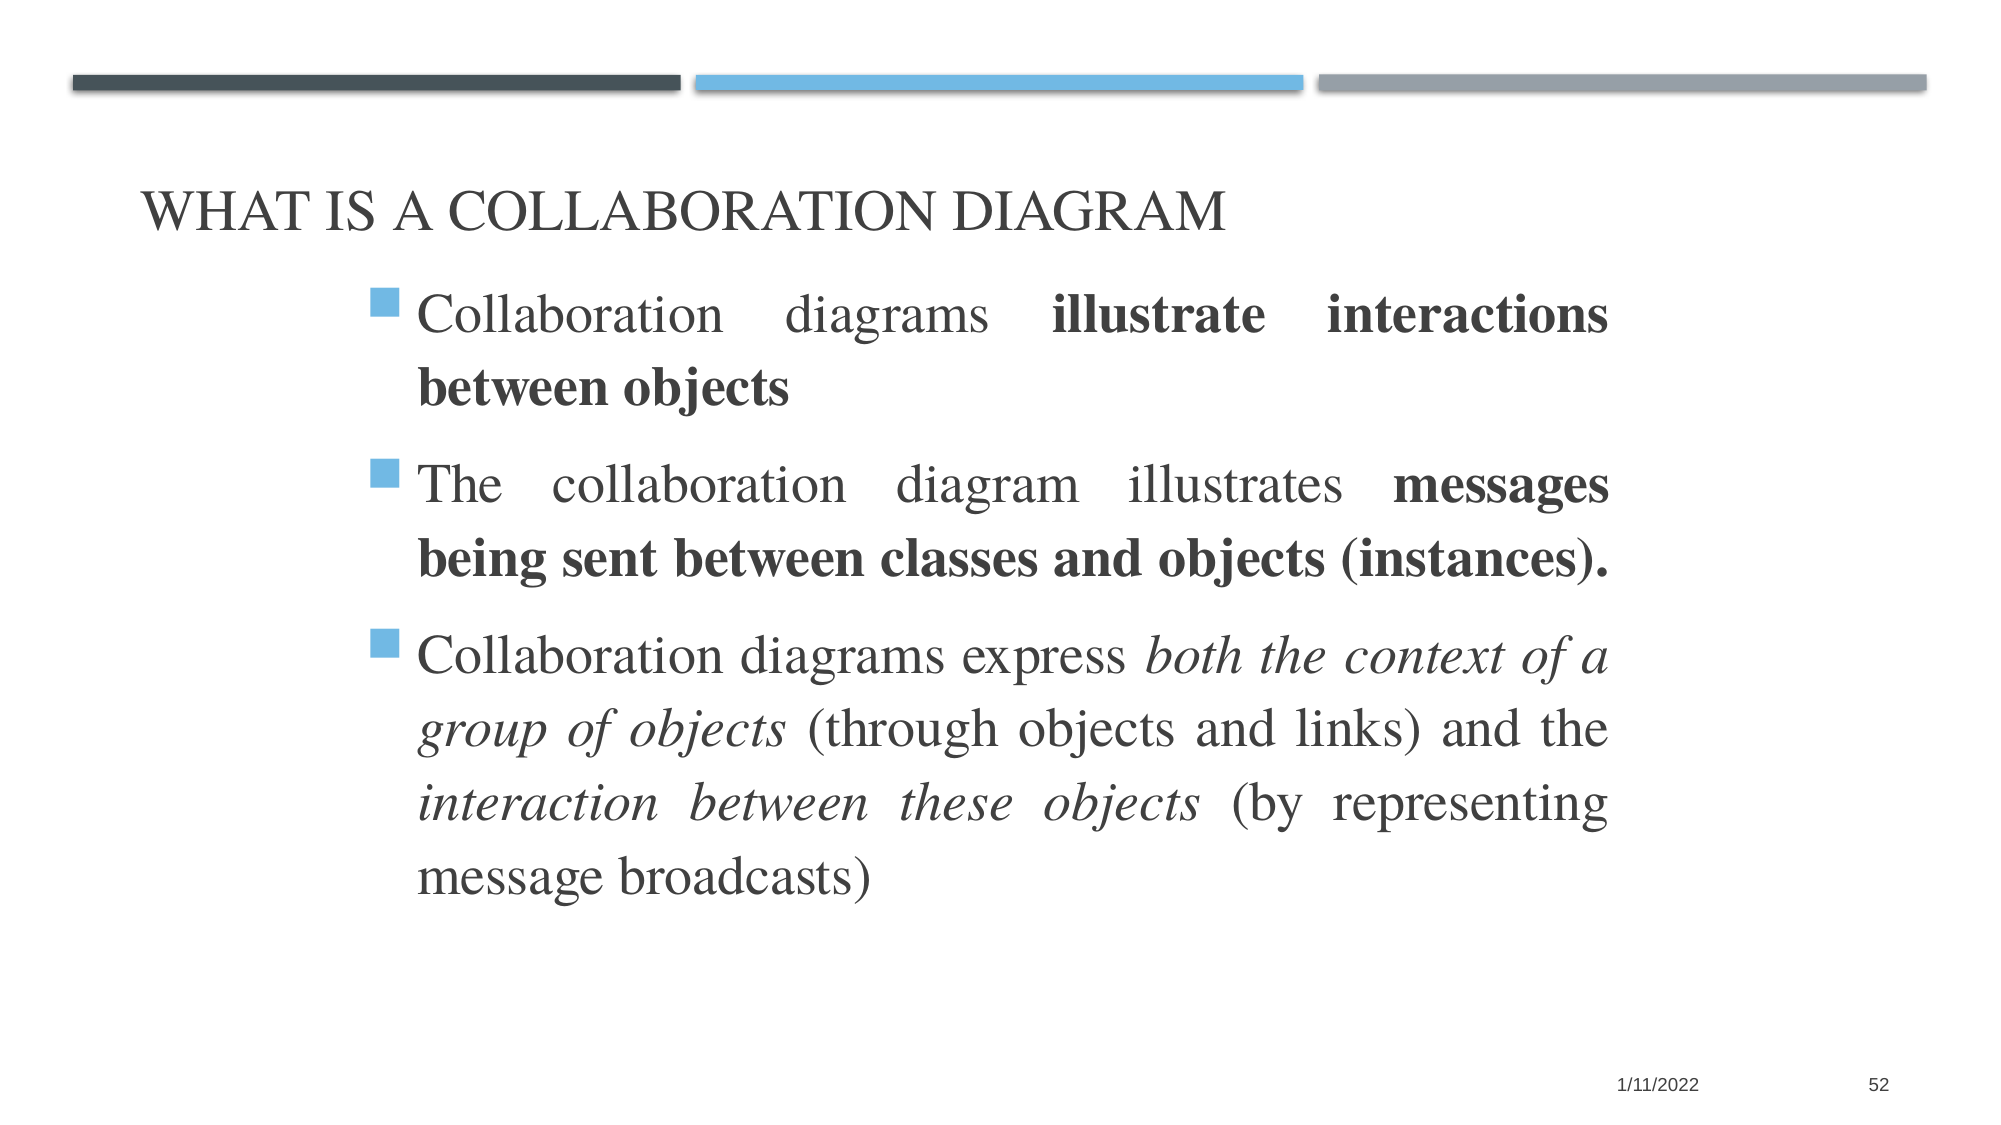

# What is a Collaboration Diagram
Collaboration diagrams illustrate interactions between objects
The collaboration diagram illustrates messages being sent between classes and objects (instances).
Collaboration diagrams express both the context of a group of objects (through objects and links) and the interaction between these objects (by representing message broadcasts)
1/11/2022
52